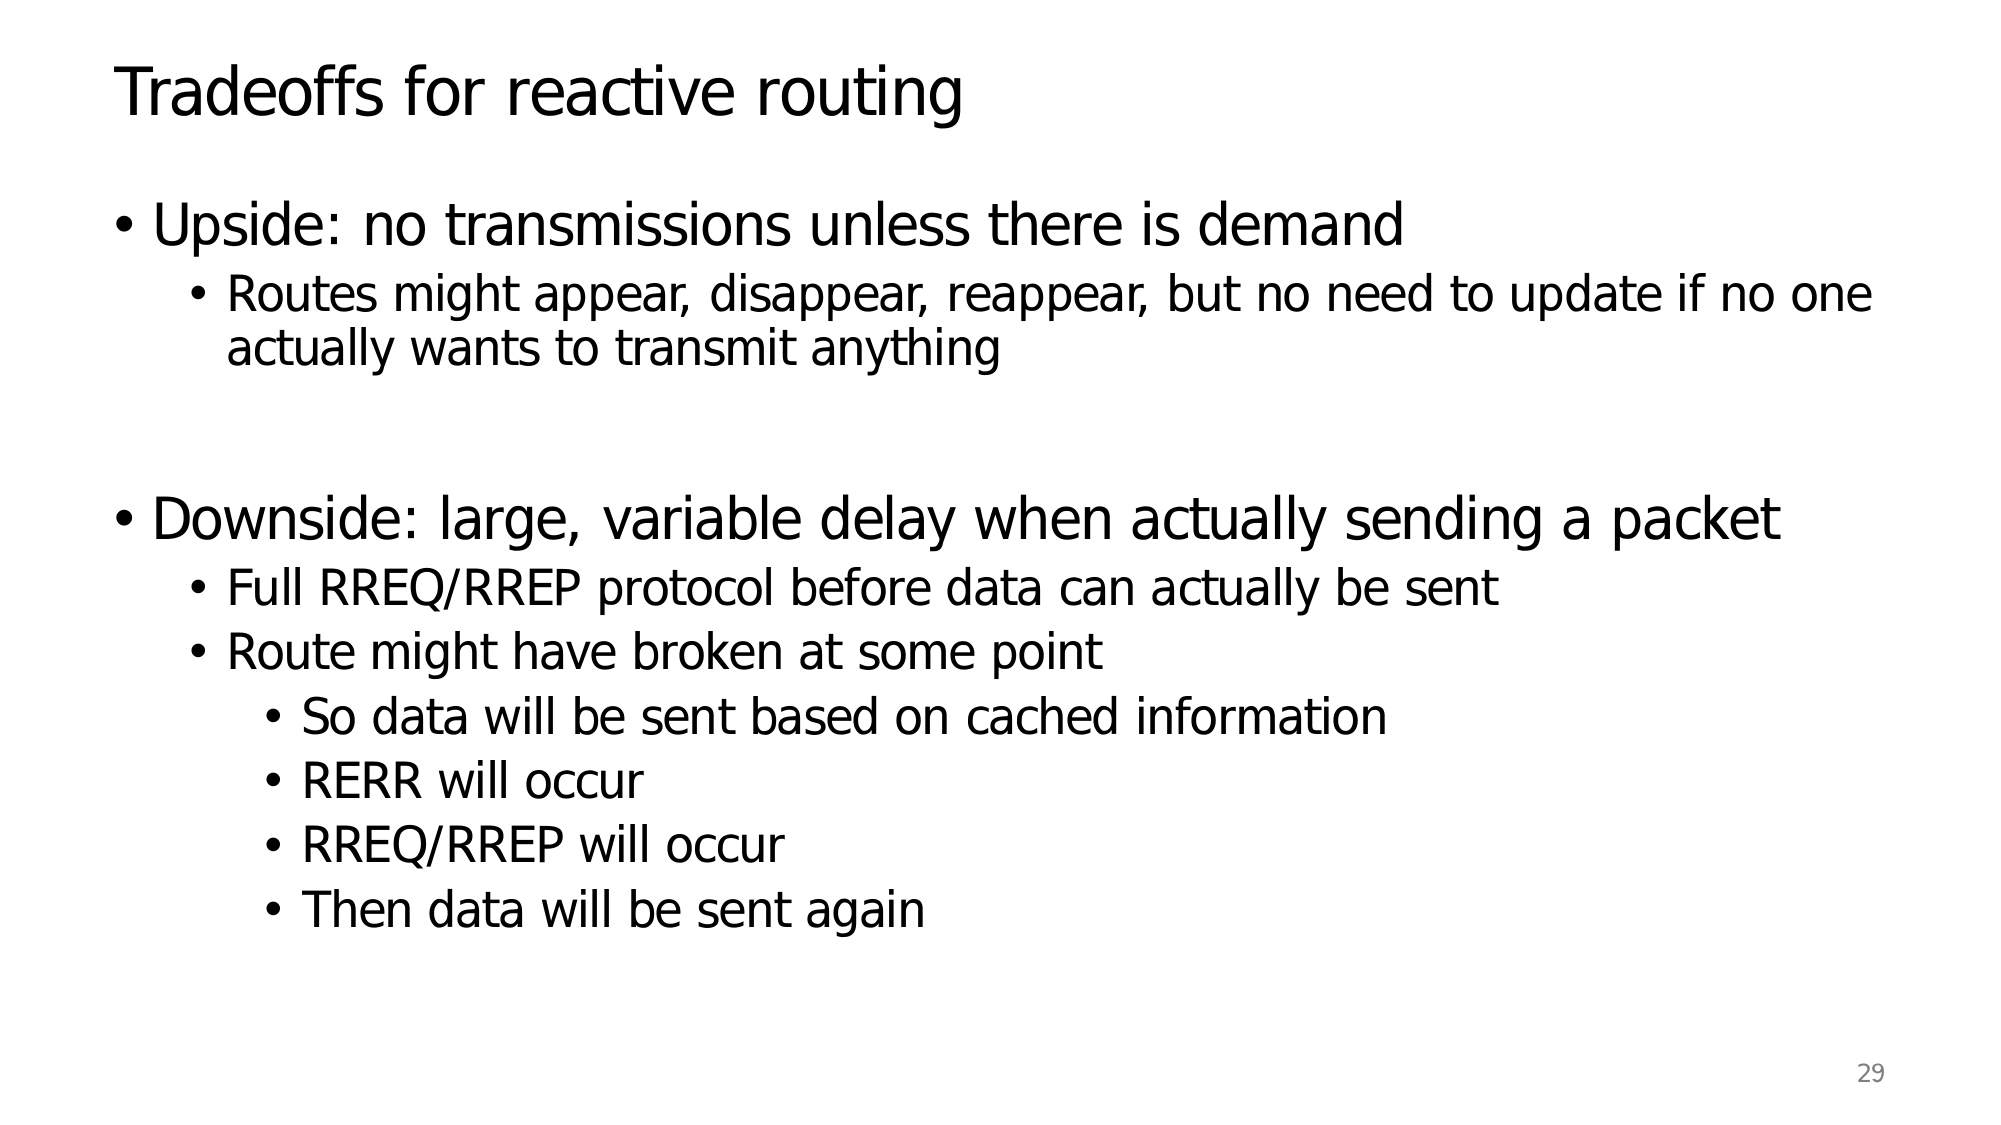

# Tradeoffs for reactive routing
Upside: no transmissions unless there is demand
Routes might appear, disappear, reappear, but no need to update if no one actually wants to transmit anything

Downside: large, variable delay when actually sending a packet
Full RREQ/RREP protocol before data can actually be sent
Route might have broken at some point
So data will be sent based on cached information
RERR will occur
RREQ/RREP will occur
Then data will be sent again
29